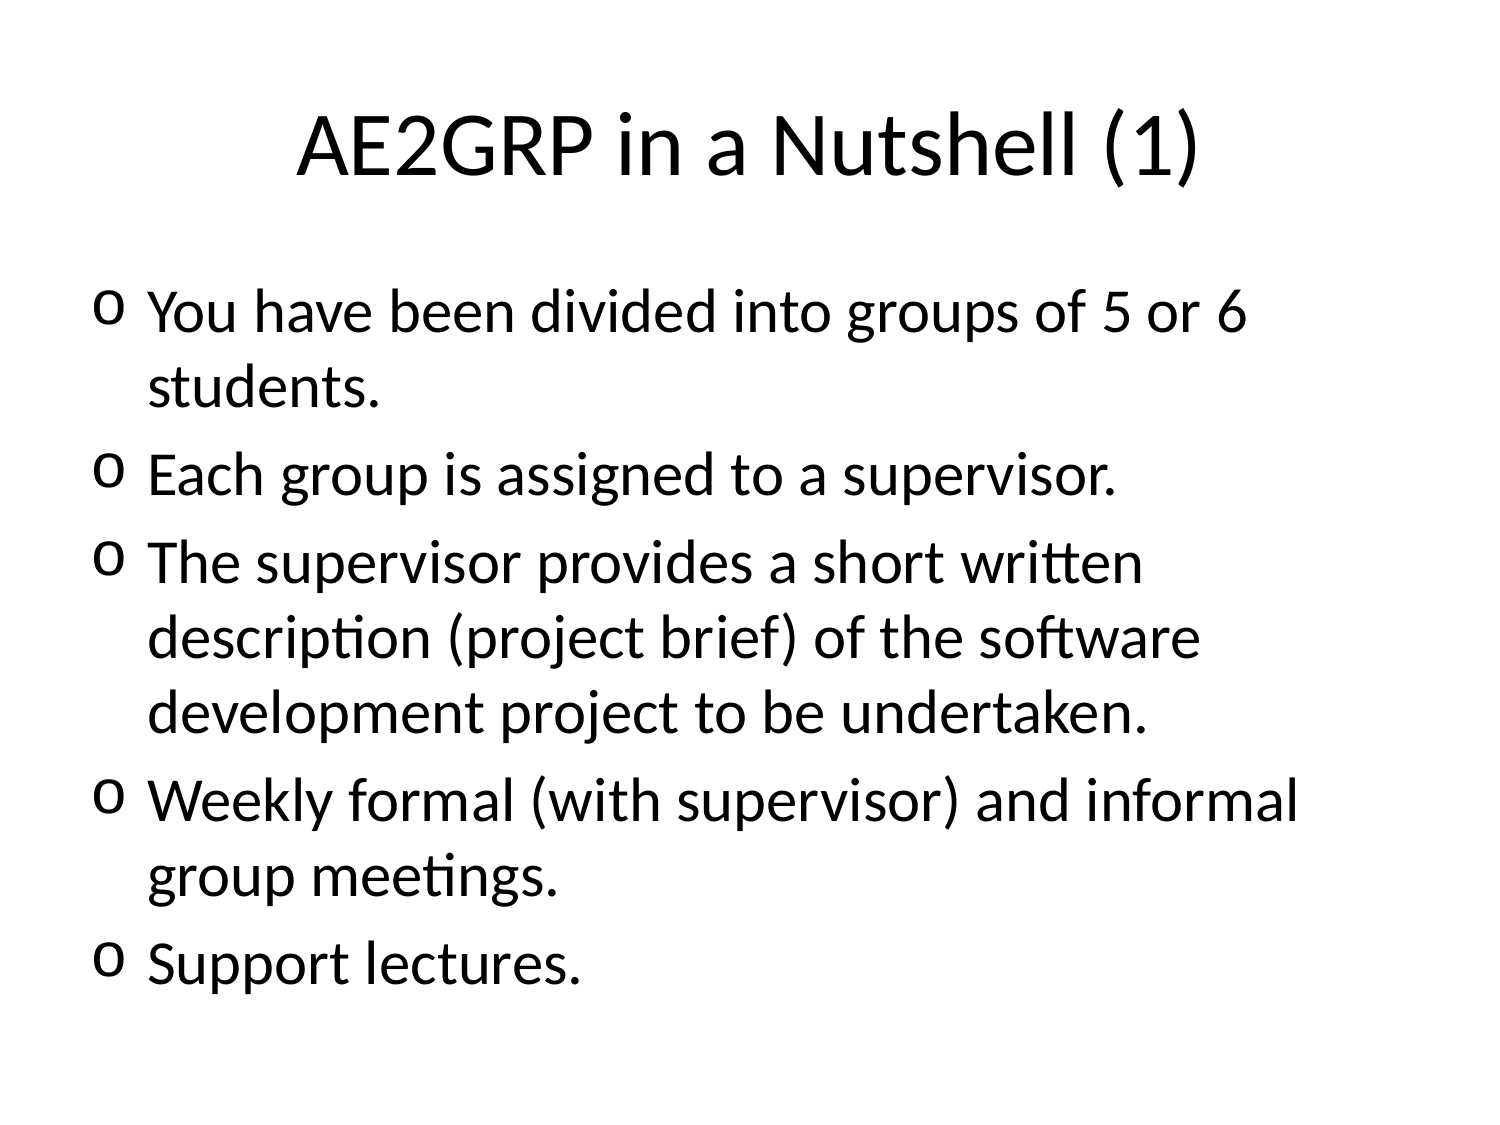

# AE2GRP in a Nutshell (1)
You have been divided into groups of 5 or 6 students.
Each group is assigned to a supervisor.
The supervisor provides a short written description (project brief) of the software development project to be undertaken.
Weekly formal (with supervisor) and informal group meetings.
Support lectures.